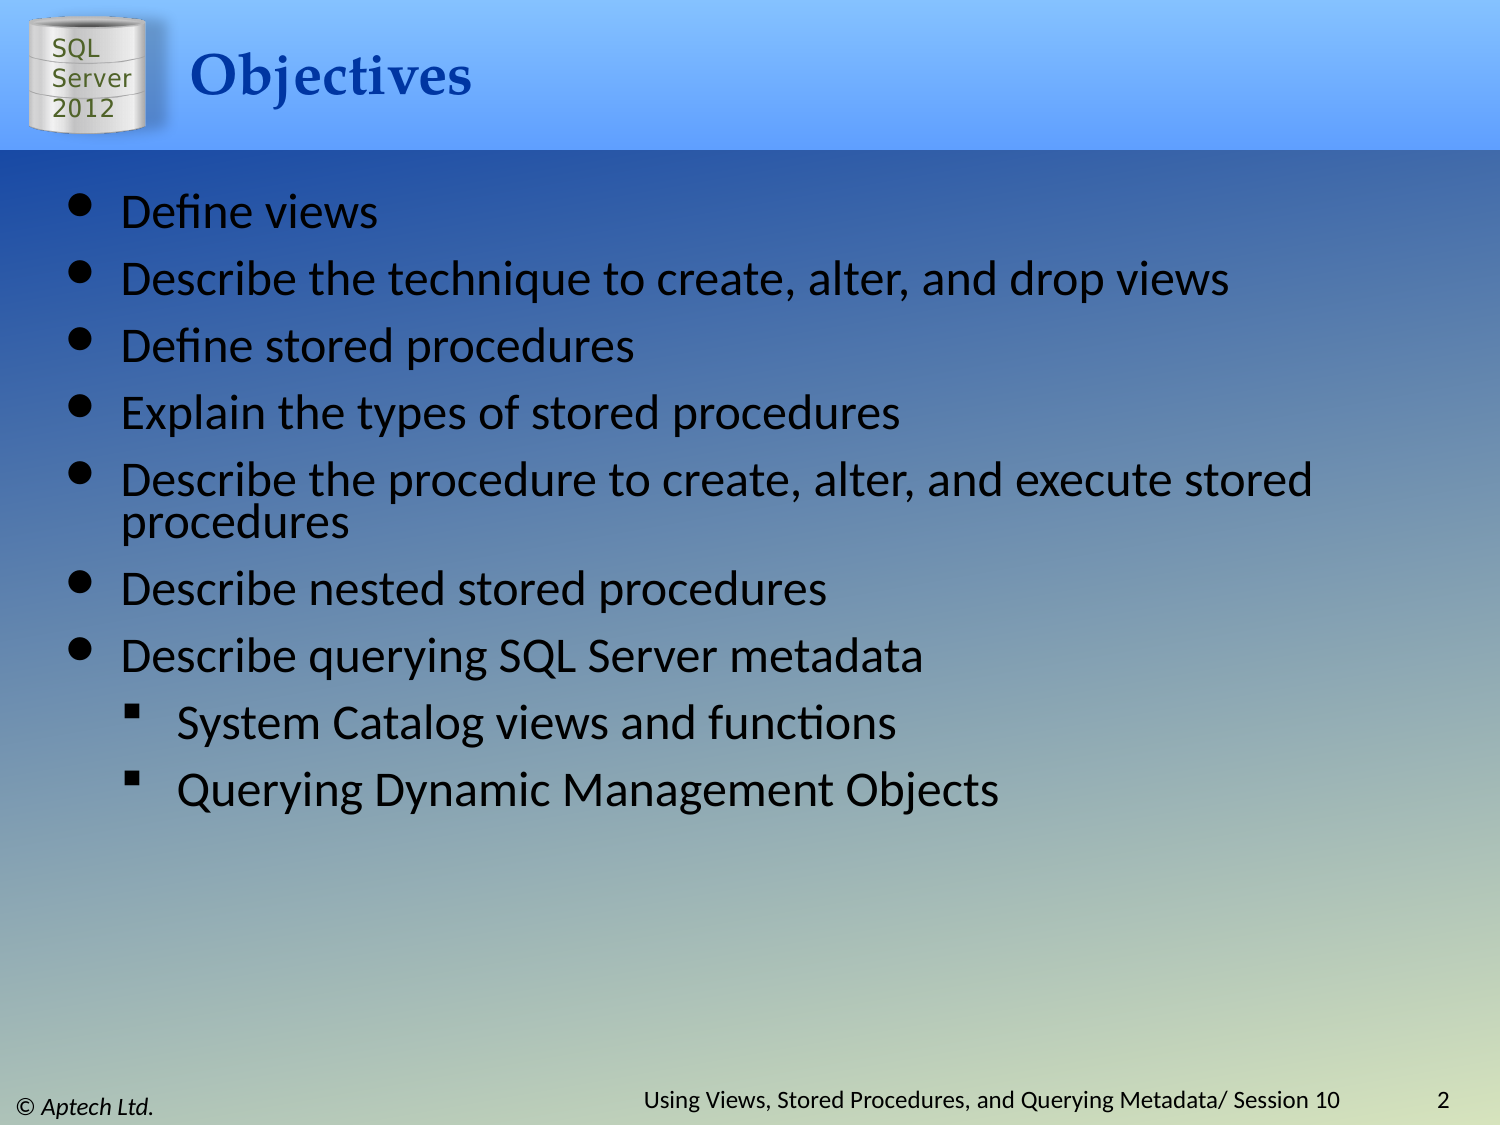

# Objectives
Define views
Describe the technique to create, alter, and drop views
Define stored procedures
Explain the types of stored procedures
Describe the procedure to create, alter, and execute stored procedures
Describe nested stored procedures
Describe querying SQL Server metadata
System Catalog views and functions
Querying Dynamic Management Objects
Using Views, Stored Procedures, and Querying Metadata/ Session 10
2